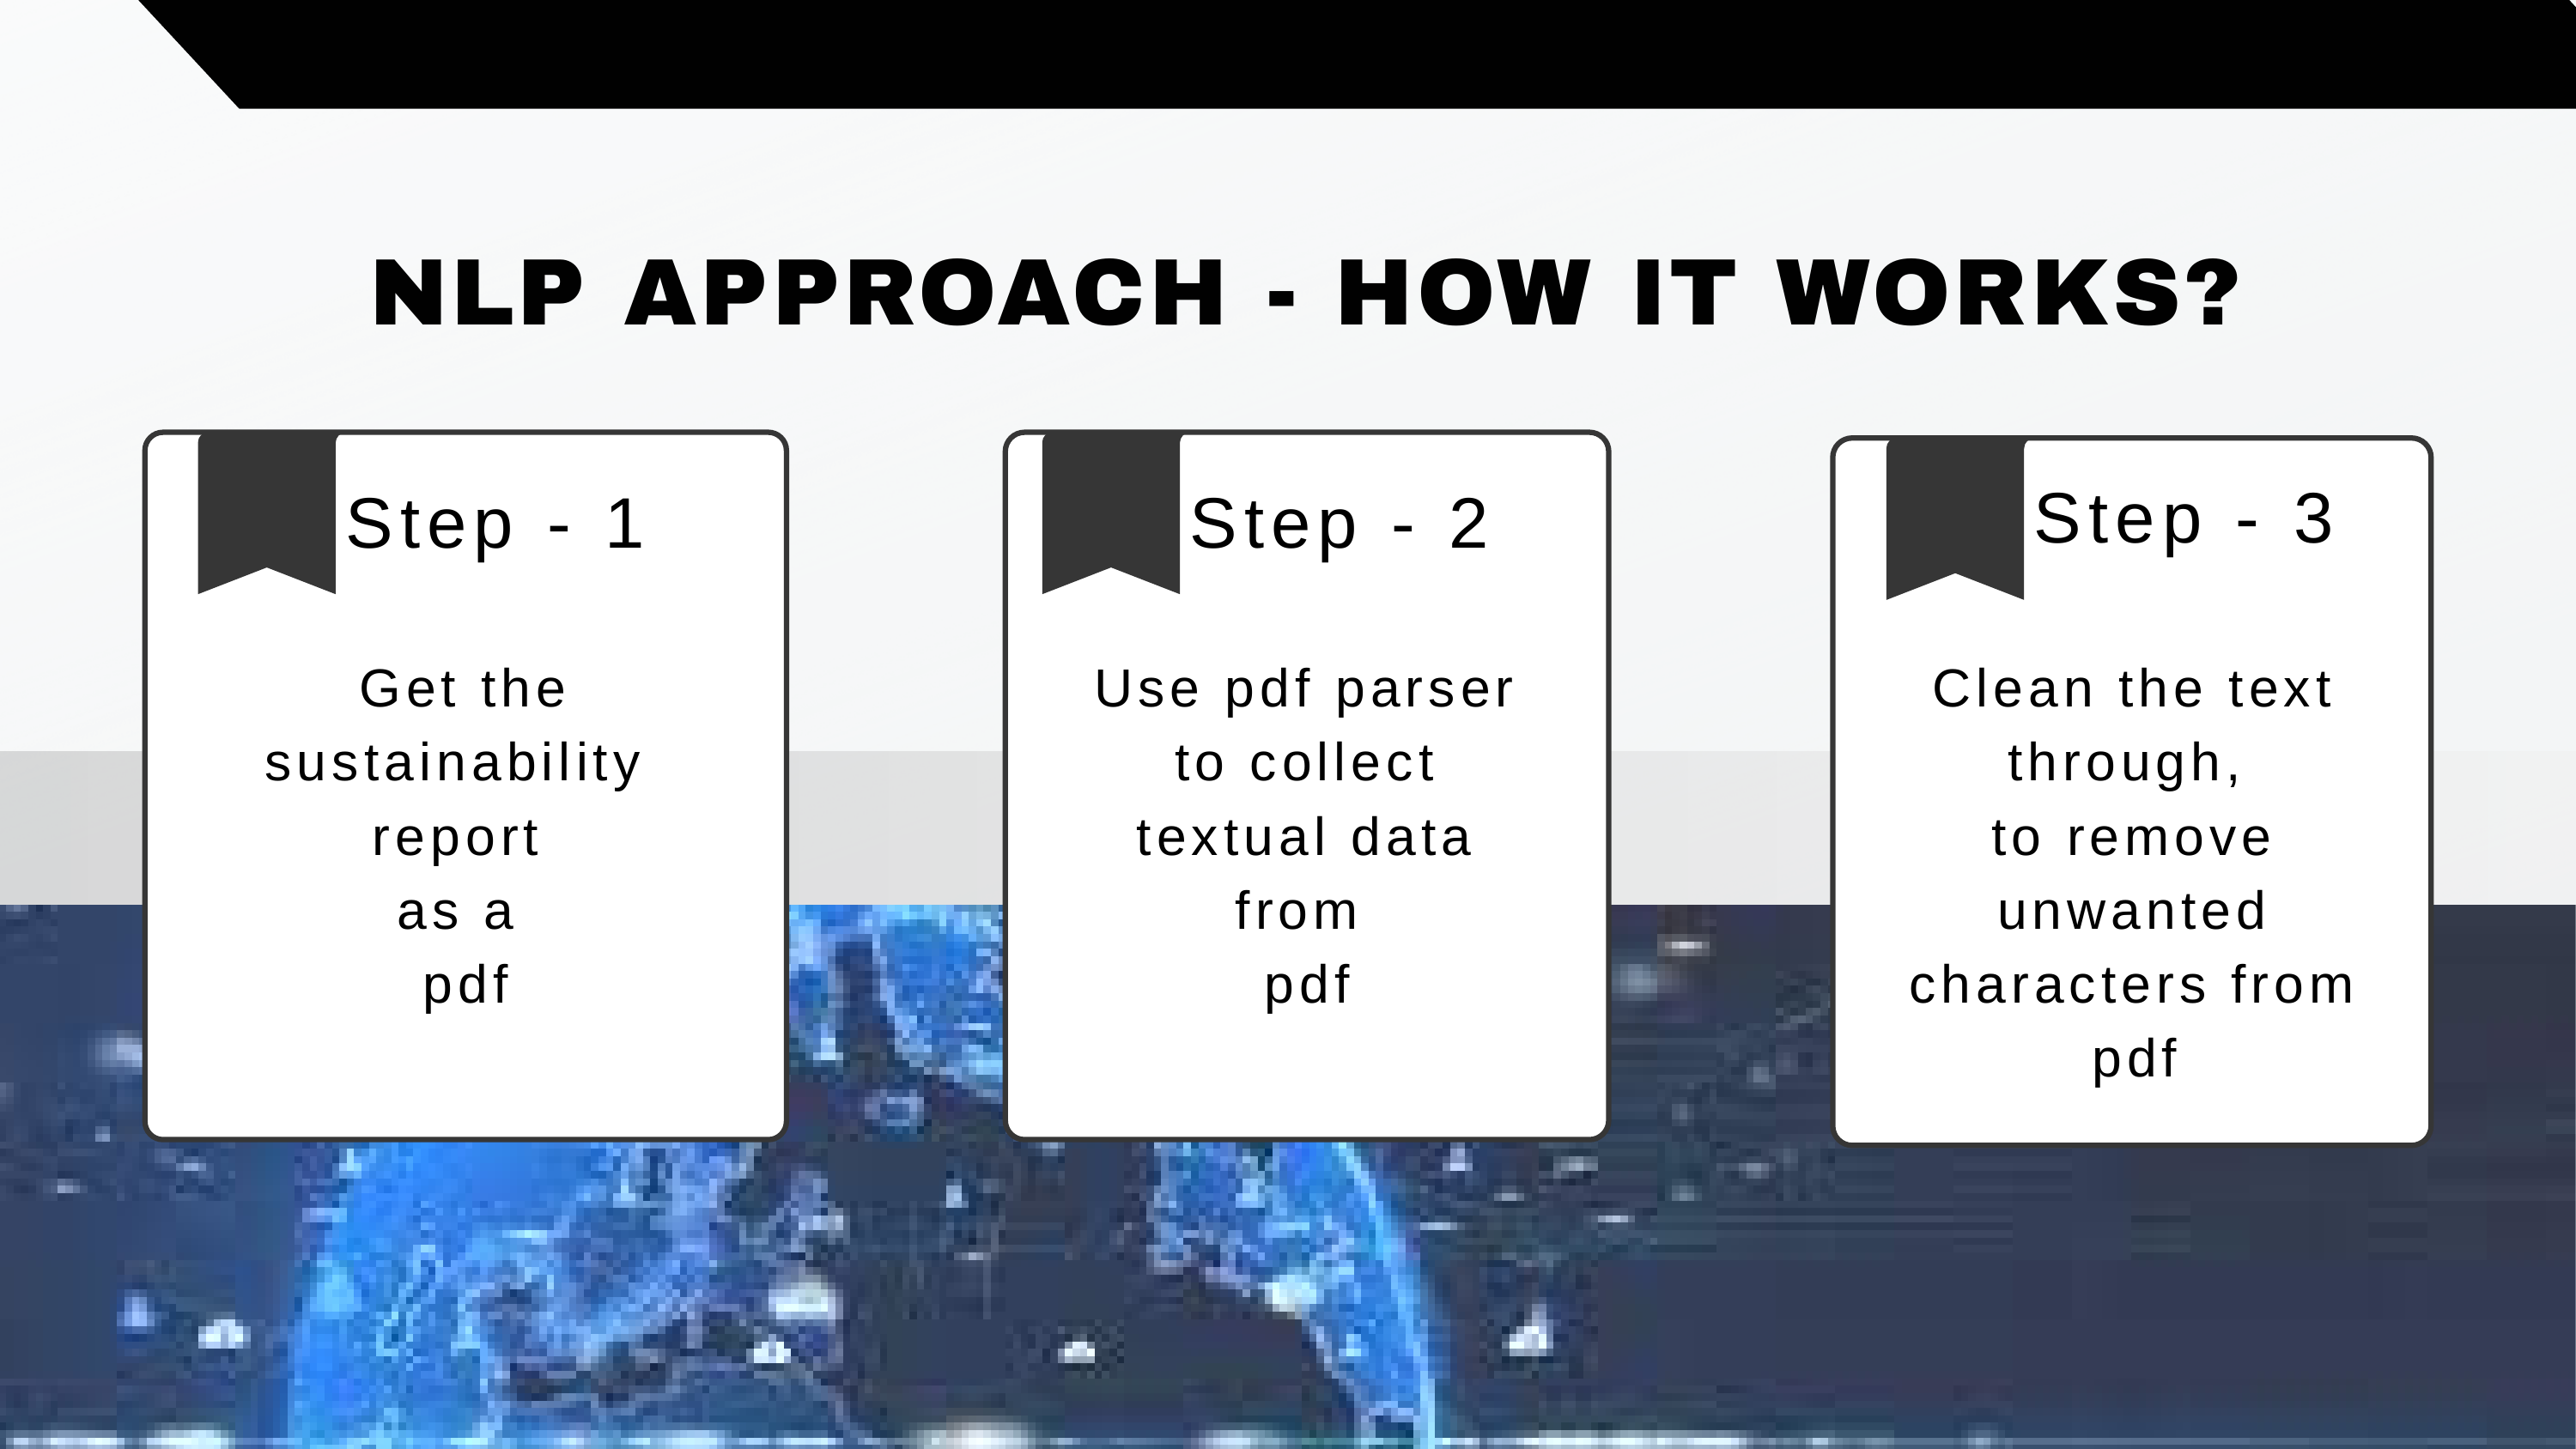

NLP APPROACH - HOW IT WORKS?

Step - 3
Step - 1
Step - 2
Get the sustainability  report
as a
pdf
Use pdf parser to collect textual data from
pdf

Clean the text through,
to remove unwanted characters from pdf